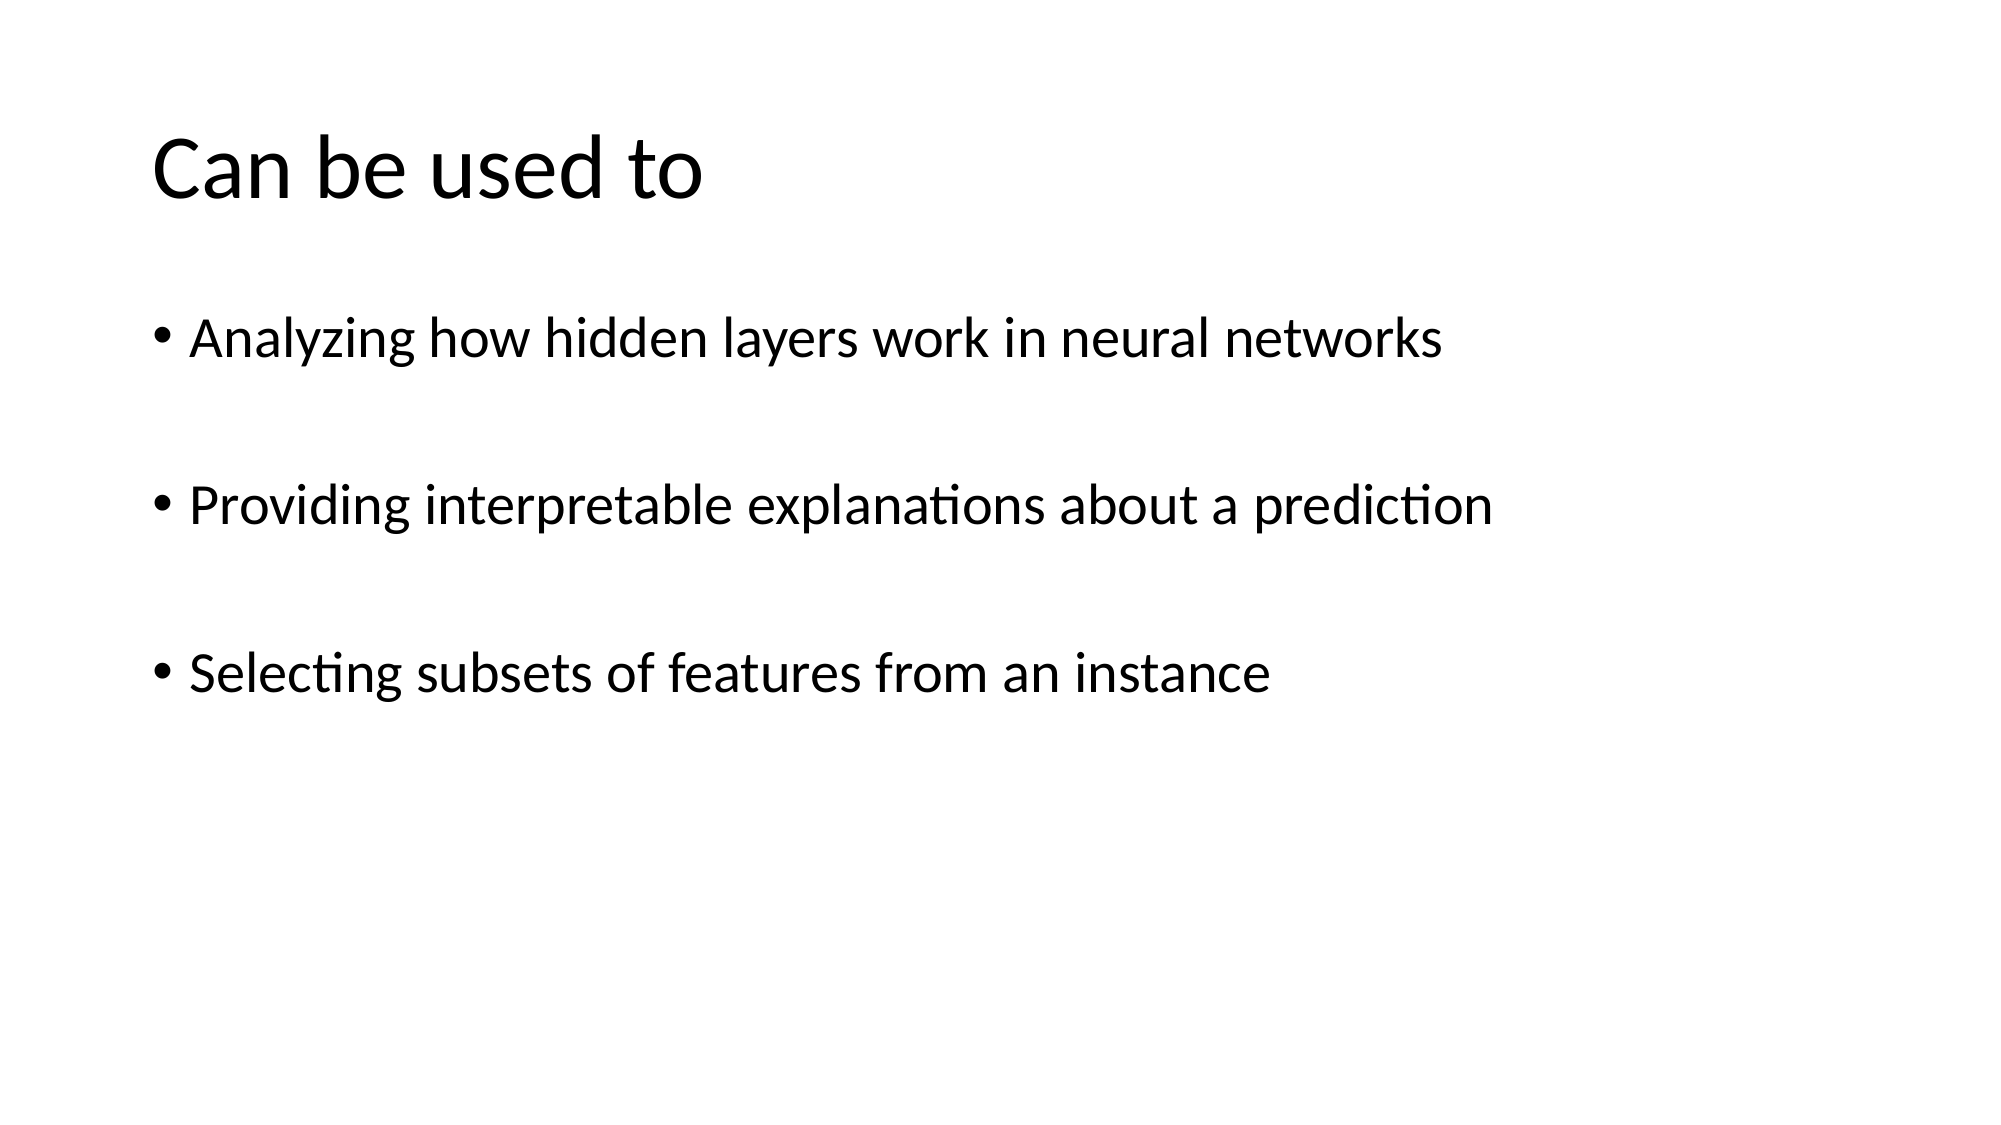

# Can be used to
Analyzing how hidden layers work in neural networks

Providing interpretable explanations about a prediction

Selecting subsets of features from an instance